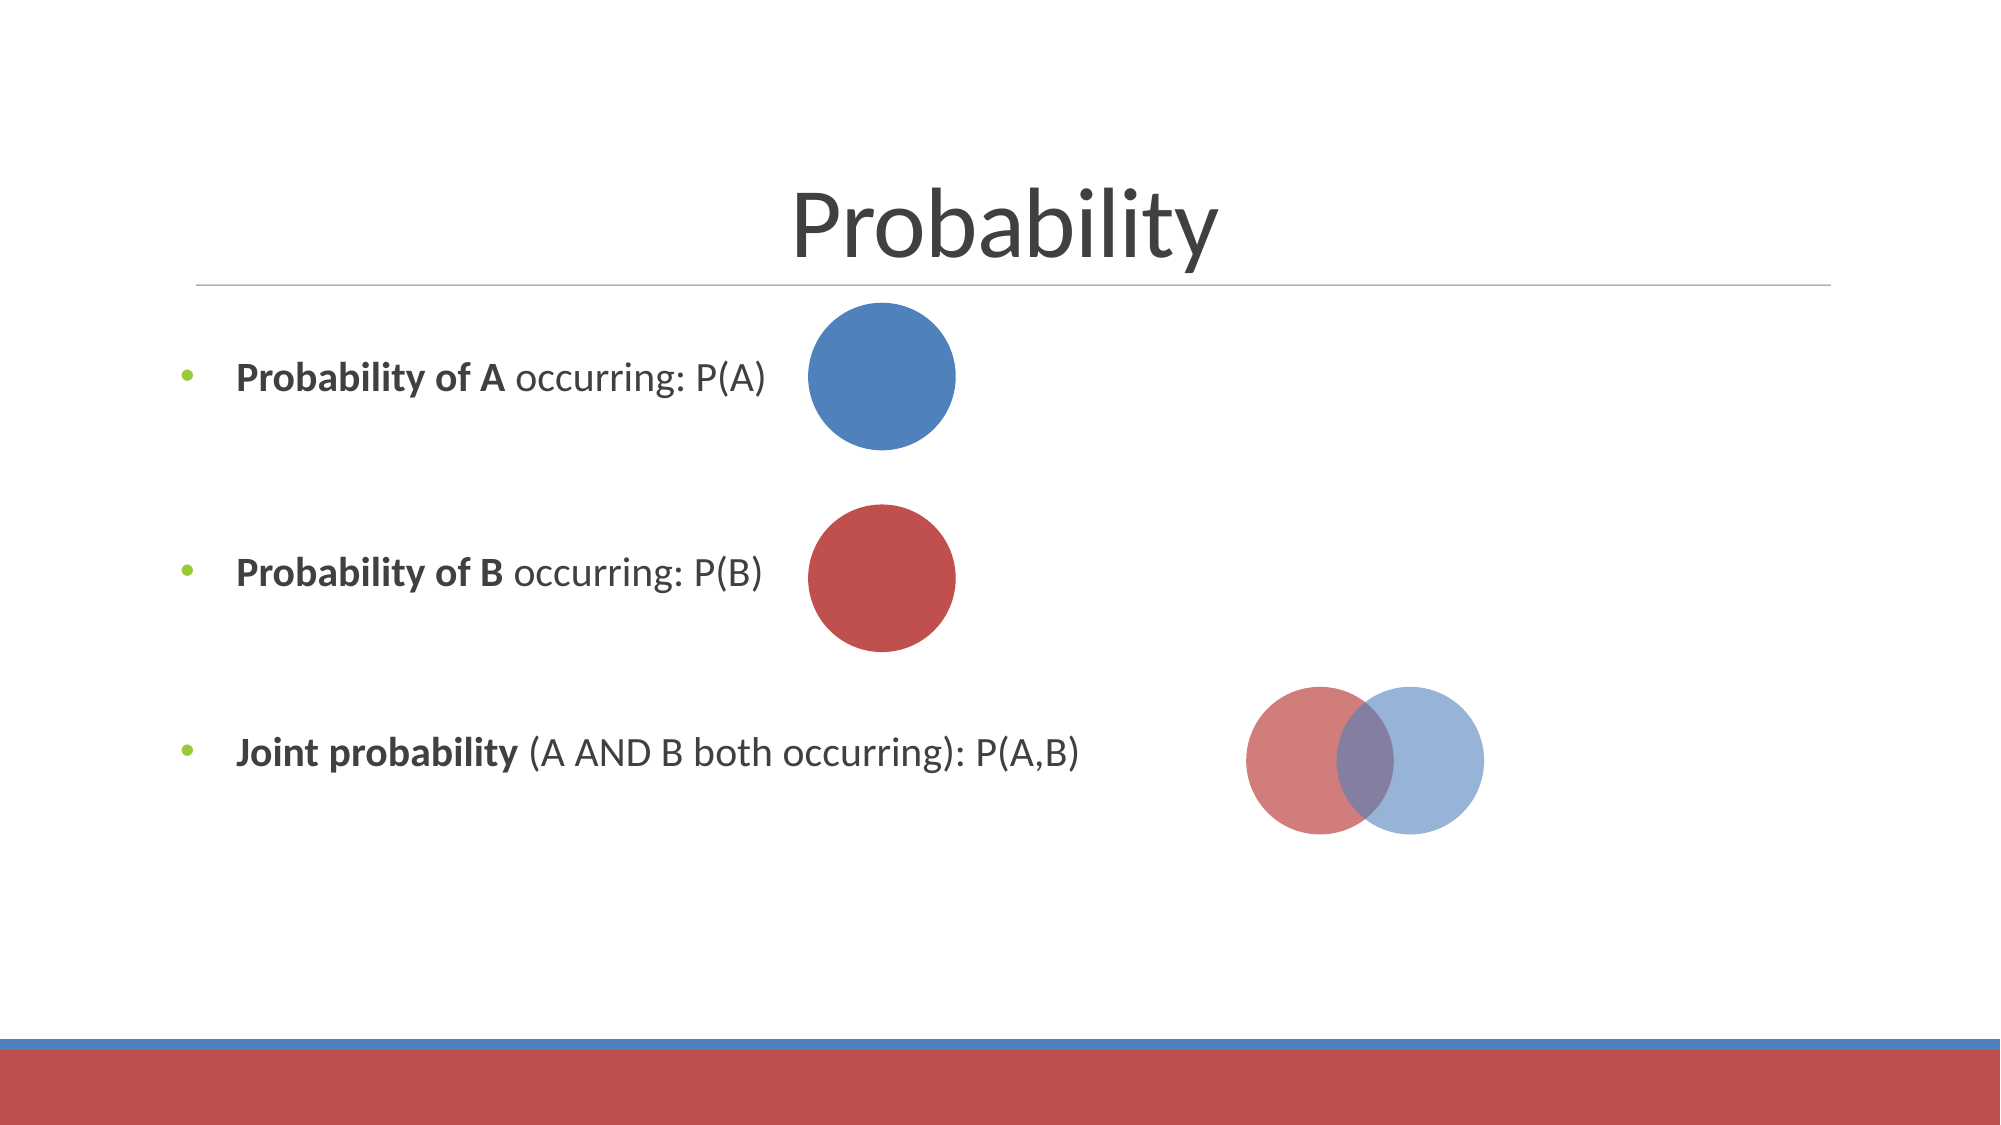

Probability

Probability of A occurring: P(A)

Probability of B occurring: P(B)

Joint probability (A AND B both occurring): P(A,B)